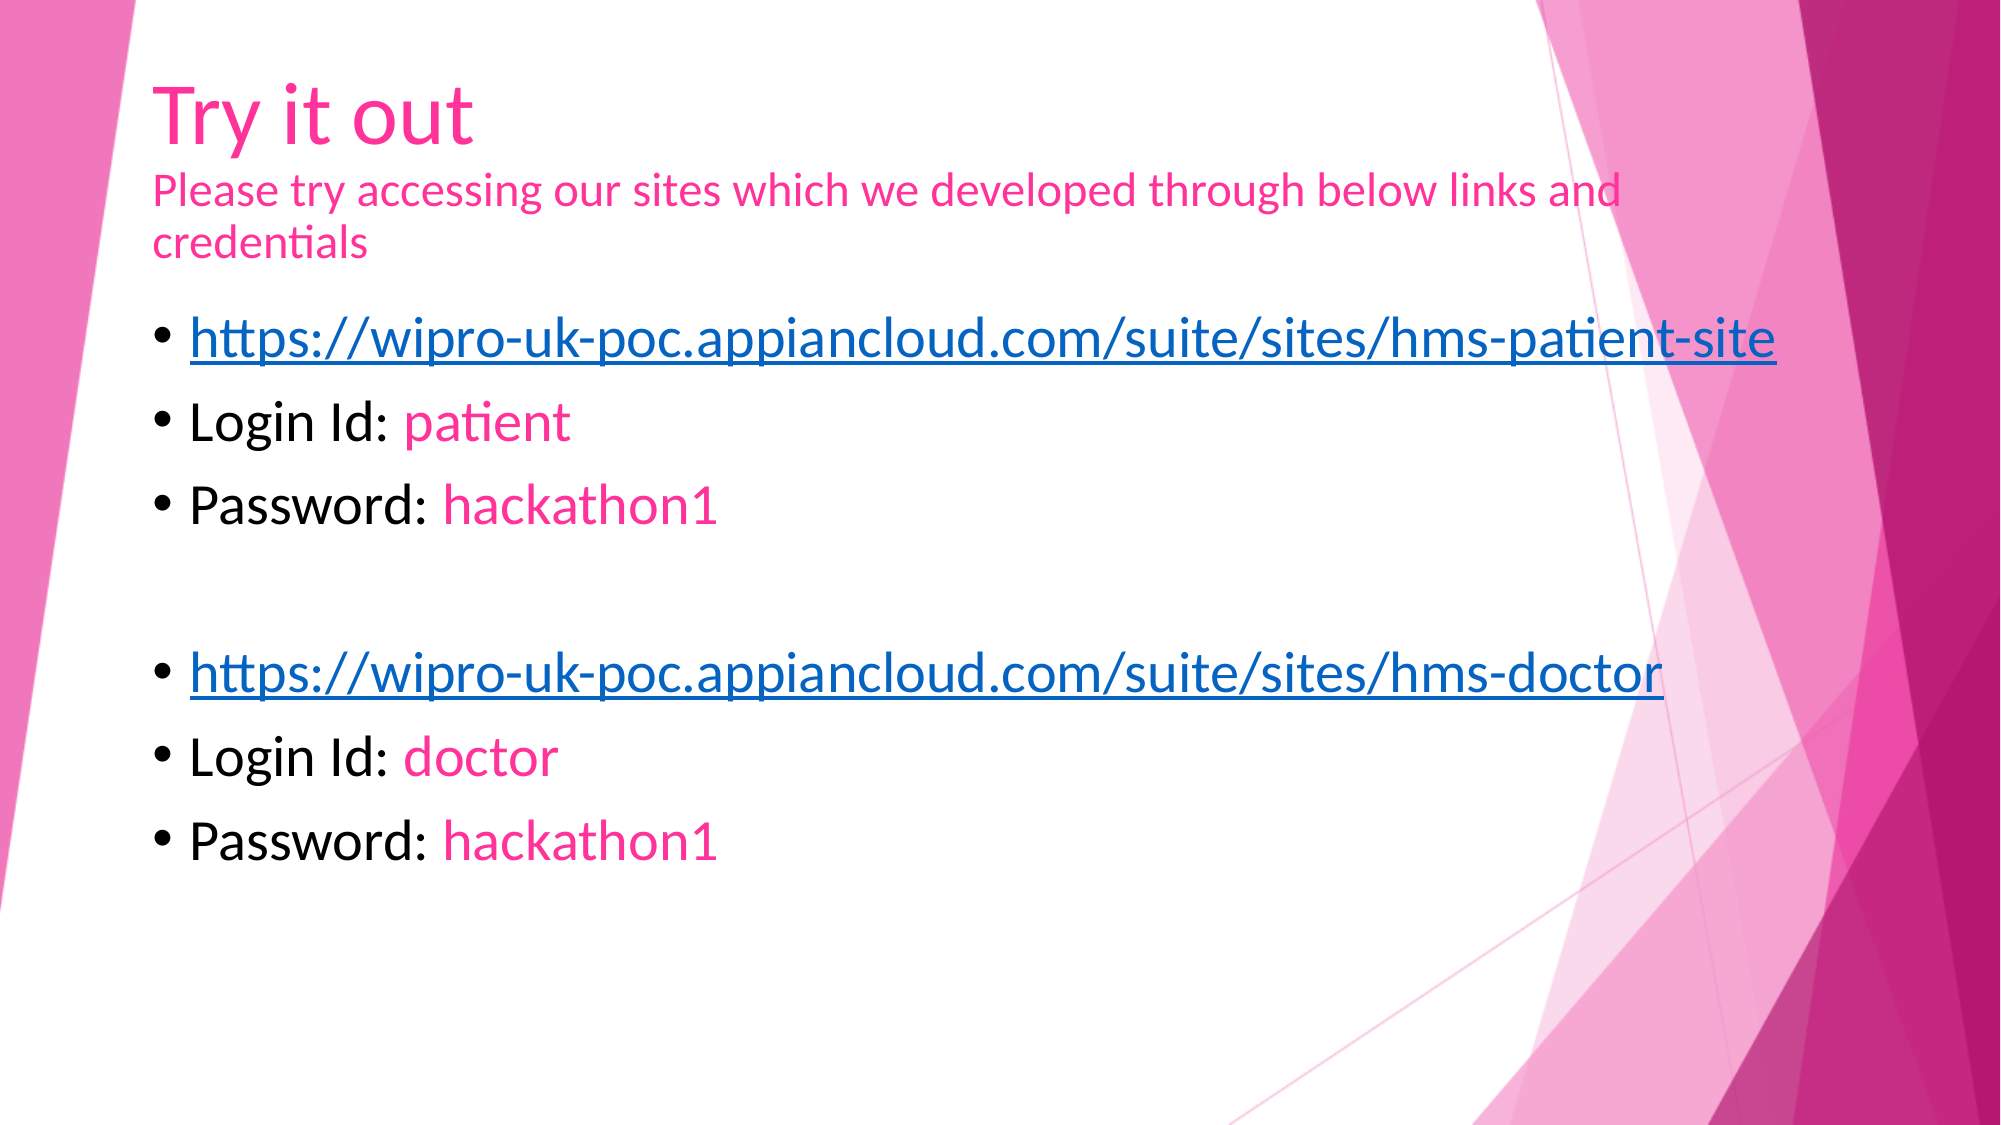

# Try it out Please try accessing our sites which we developed through below links and credentials
https://wipro-uk-poc.appiancloud.com/suite/sites/hms-patient-site
Login Id: patient
Password: hackathon1

https://wipro-uk-poc.appiancloud.com/suite/sites/hms-doctor
Login Id: doctor
Password: hackathon1